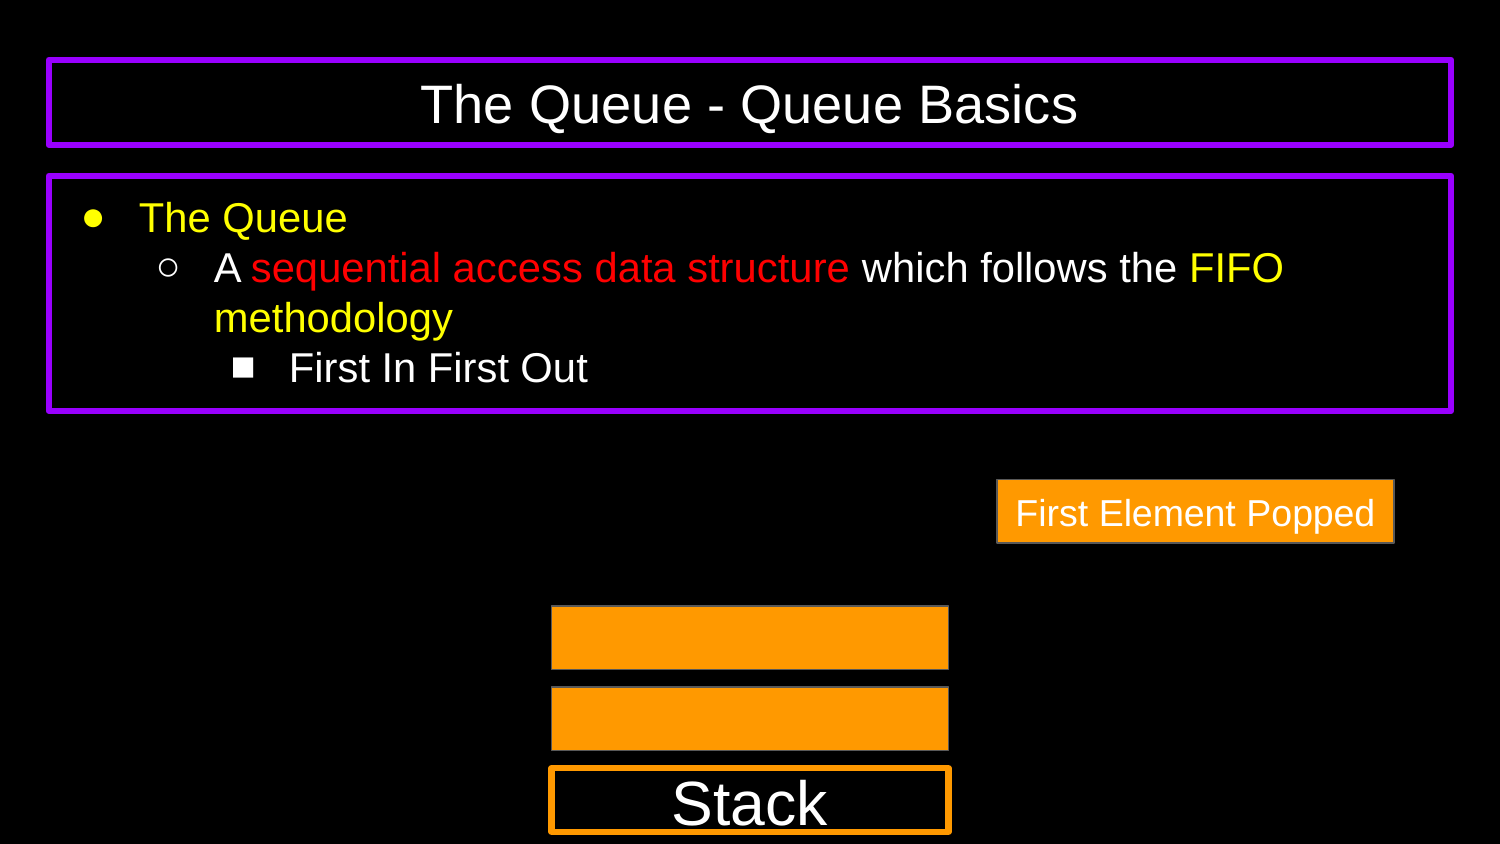

The Queue - Queue Basics
# The Queue
A sequential access data structure which follows the FIFO methodology
First In First Out
First Element Popped

Stack